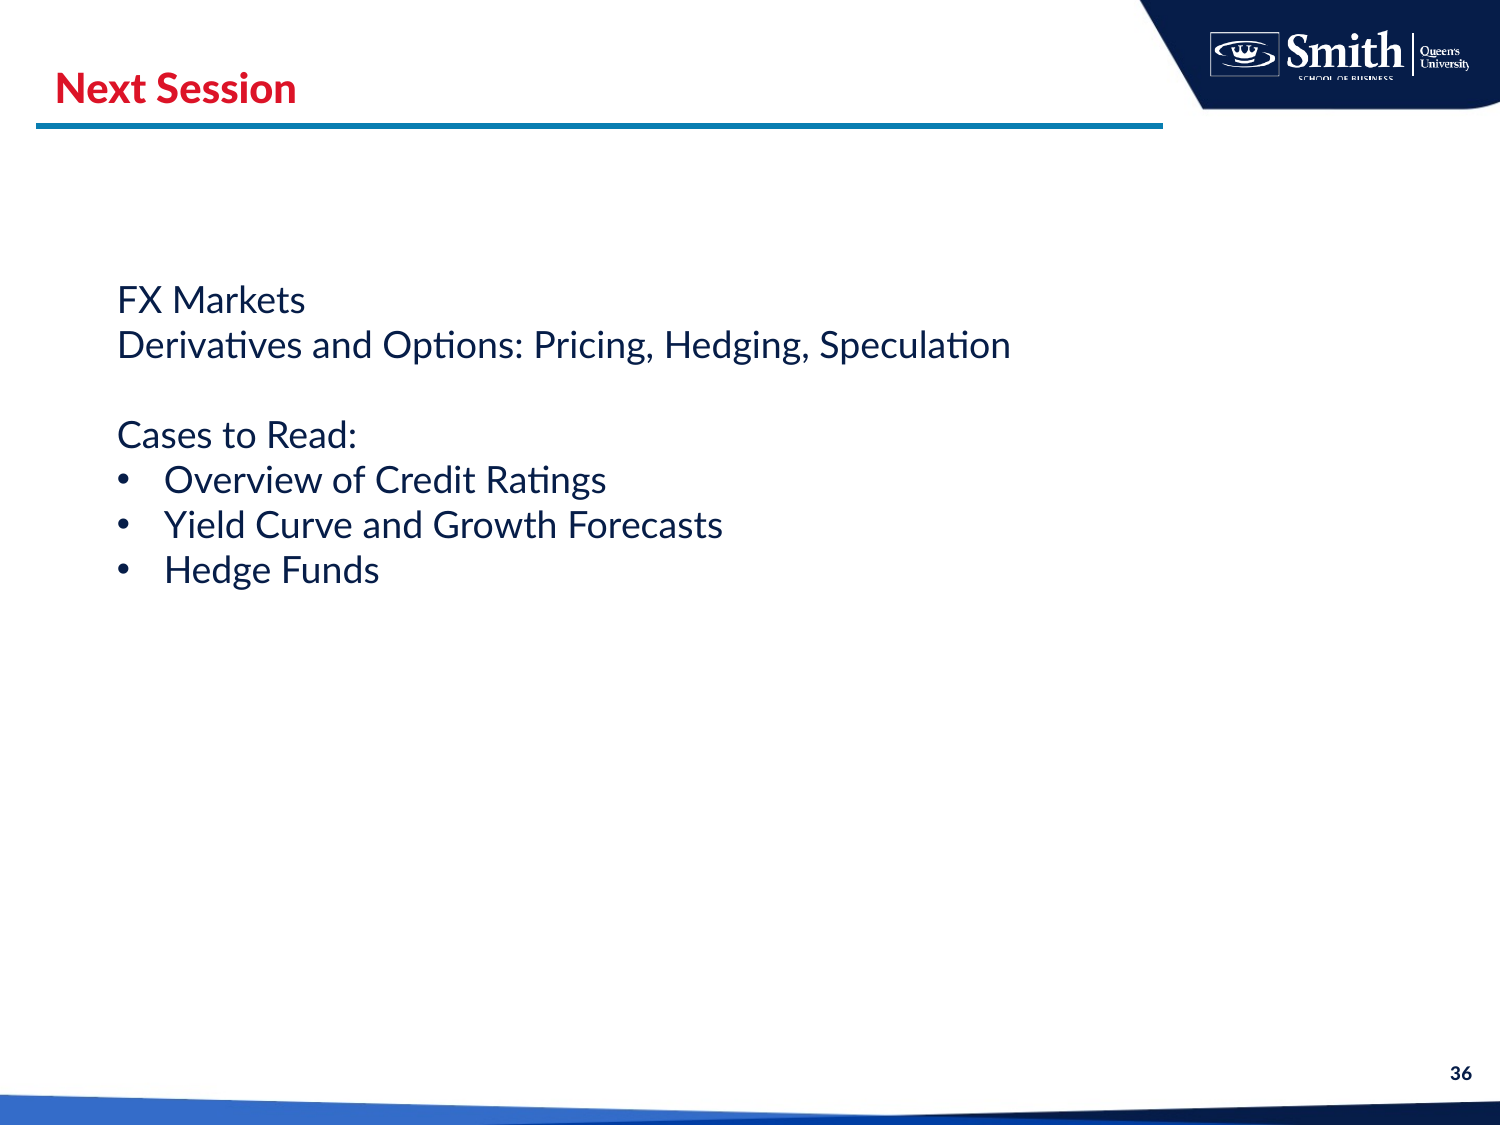

#
Next Session
FX Markets
Derivatives and Options: Pricing, Hedging, Speculation

Cases to Read:
Overview of Credit Ratings
Yield Curve and Growth Forecasts
Hedge Funds